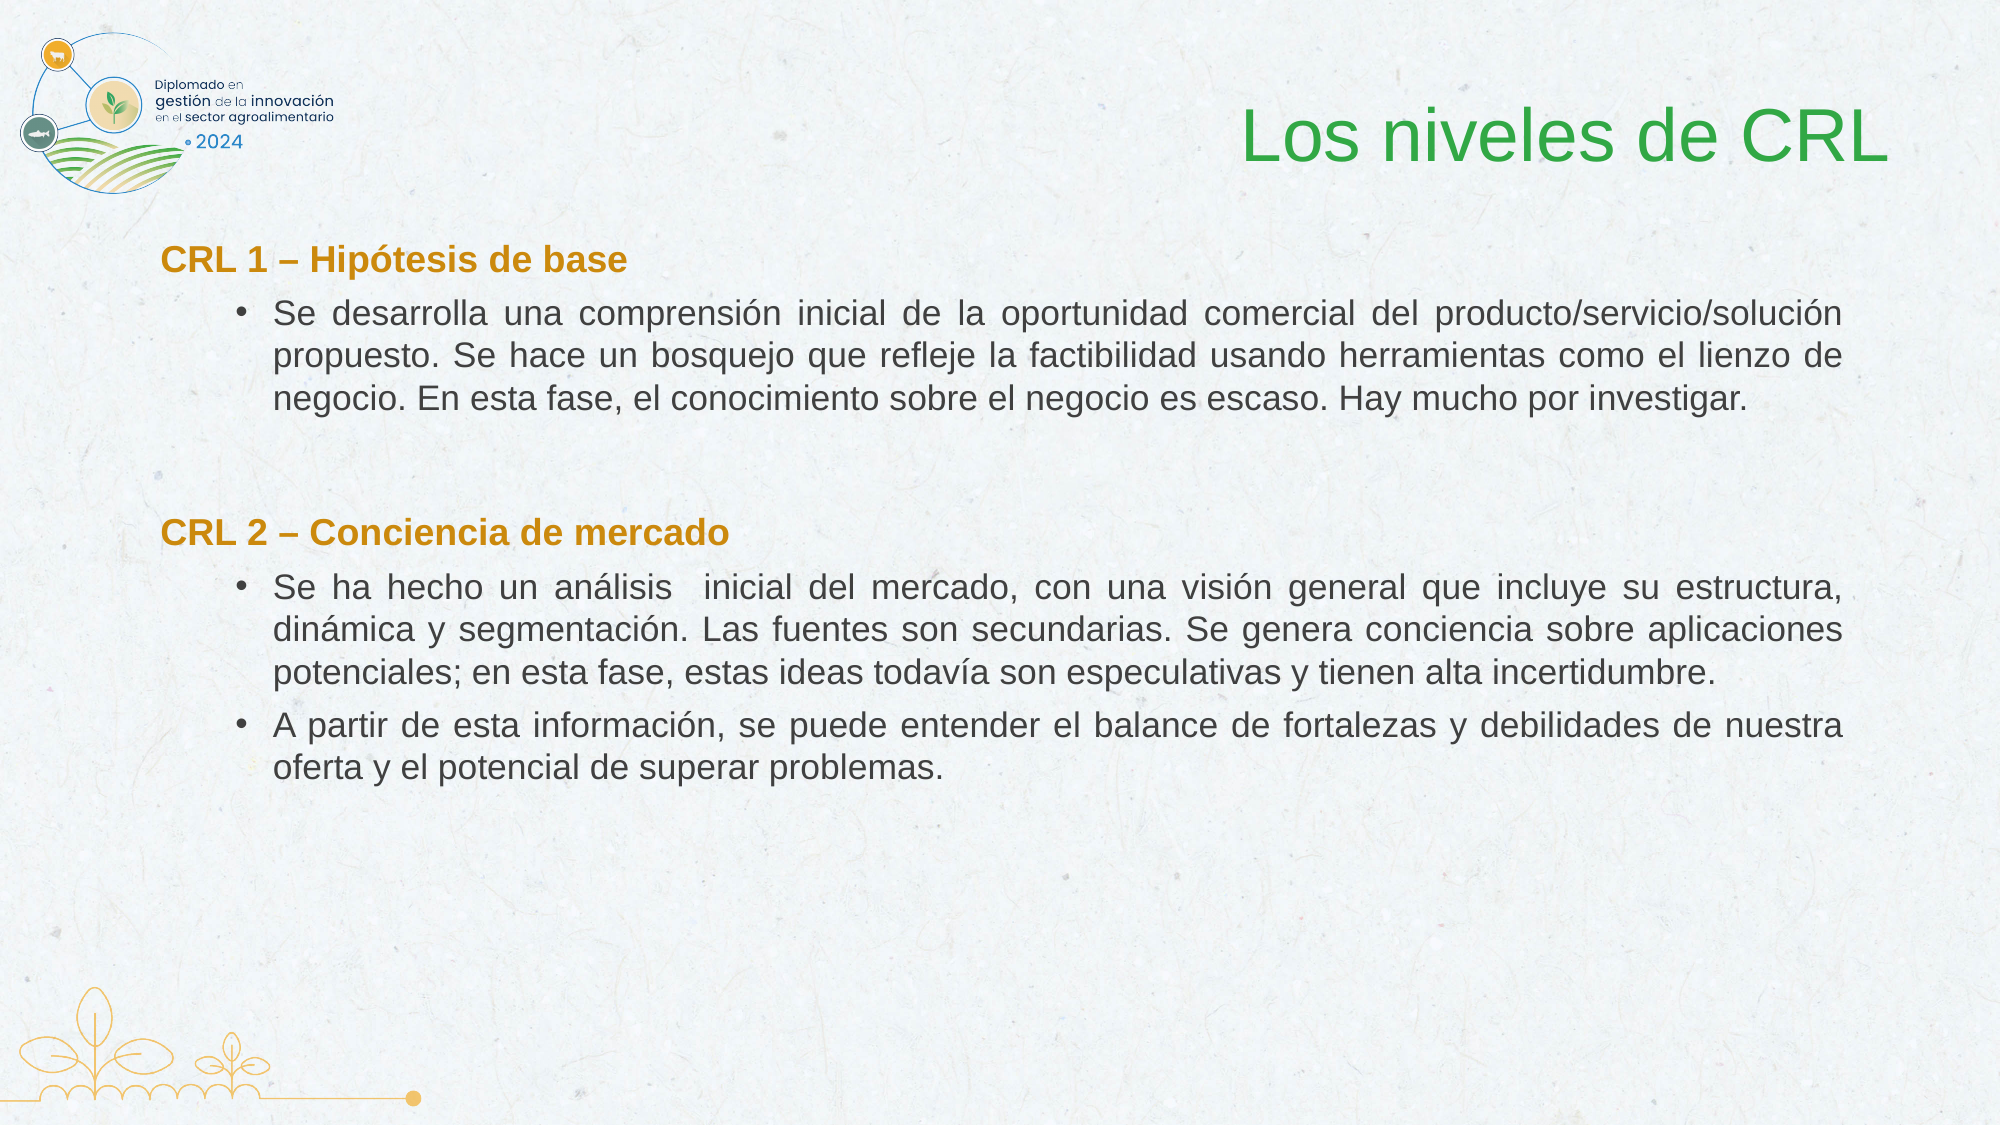

# Los niveles de CRL
CRL 1 – Hipótesis de base
Se desarrolla una comprensión inicial de la oportunidad comercial del producto/servicio/solución propuesto. Se hace un bosquejo que refleje la factibilidad usando herramientas como el lienzo de negocio. En esta fase, el conocimiento sobre el negocio es escaso. Hay mucho por investigar.

CRL 2 – Conciencia de mercado
Se ha hecho un análisis  inicial del mercado, con una visión general que incluye su estructura, dinámica y segmentación. Las fuentes son secundarias. Se genera conciencia sobre aplicaciones potenciales; en esta fase, estas ideas todavía son especulativas y tienen alta incertidumbre.
A partir de esta información, se puede entender el balance de fortalezas y debilidades de nuestra oferta y el potencial de superar problemas.